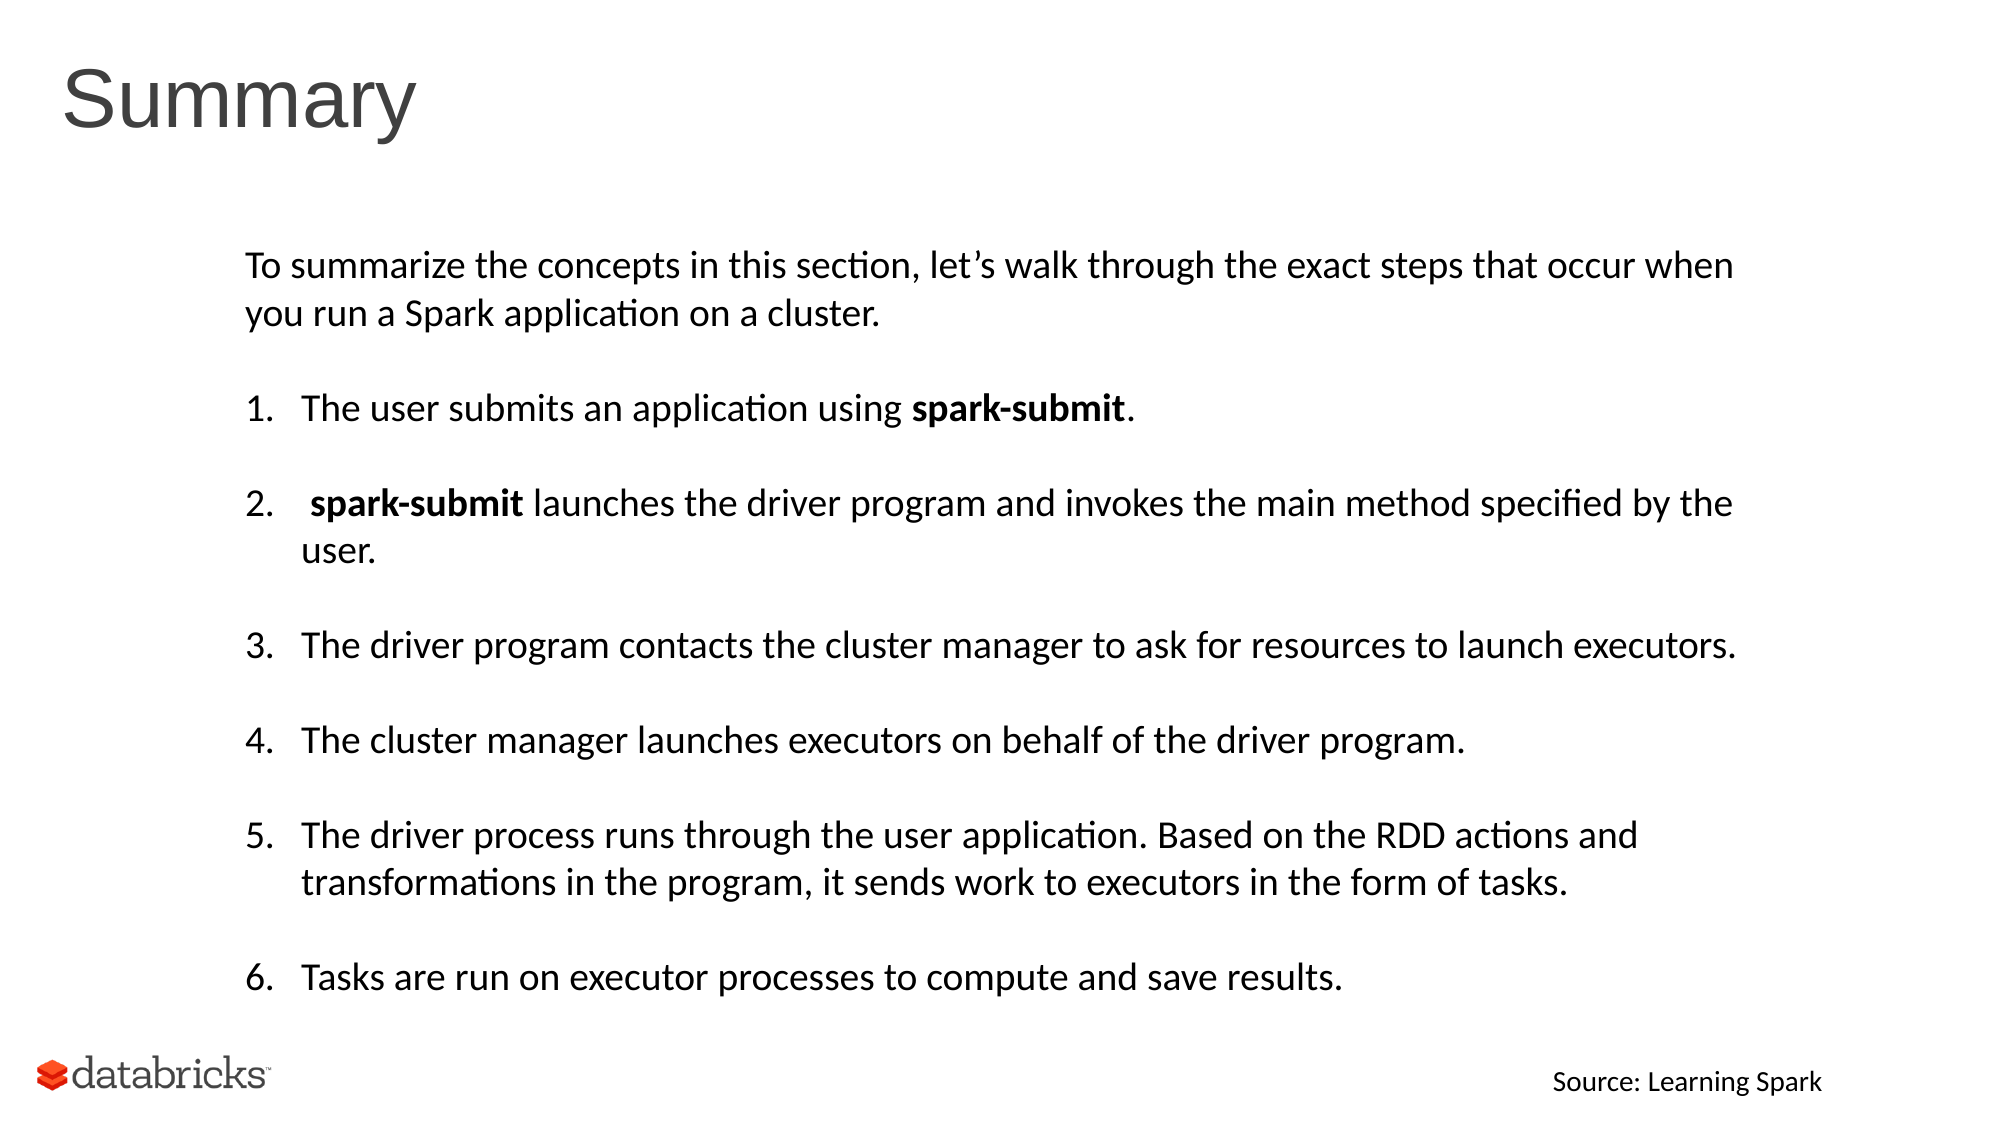

# Summary
To summarize the concepts in this section, let’s walk through the exact steps that occur when you run a Spark application on a cluster.

The user submits an application using spark-submit.

 spark-submit launches the driver program and invokes the main method specified by the user.

The driver program contacts the cluster manager to ask for resources to launch executors.

The cluster manager launches executors on behalf of the driver program.

The driver process runs through the user application. Based on the RDD actions and transformations in the program, it sends work to executors in the form of tasks.

Tasks are run on executor processes to compute and save results.
Source: Learning Spark